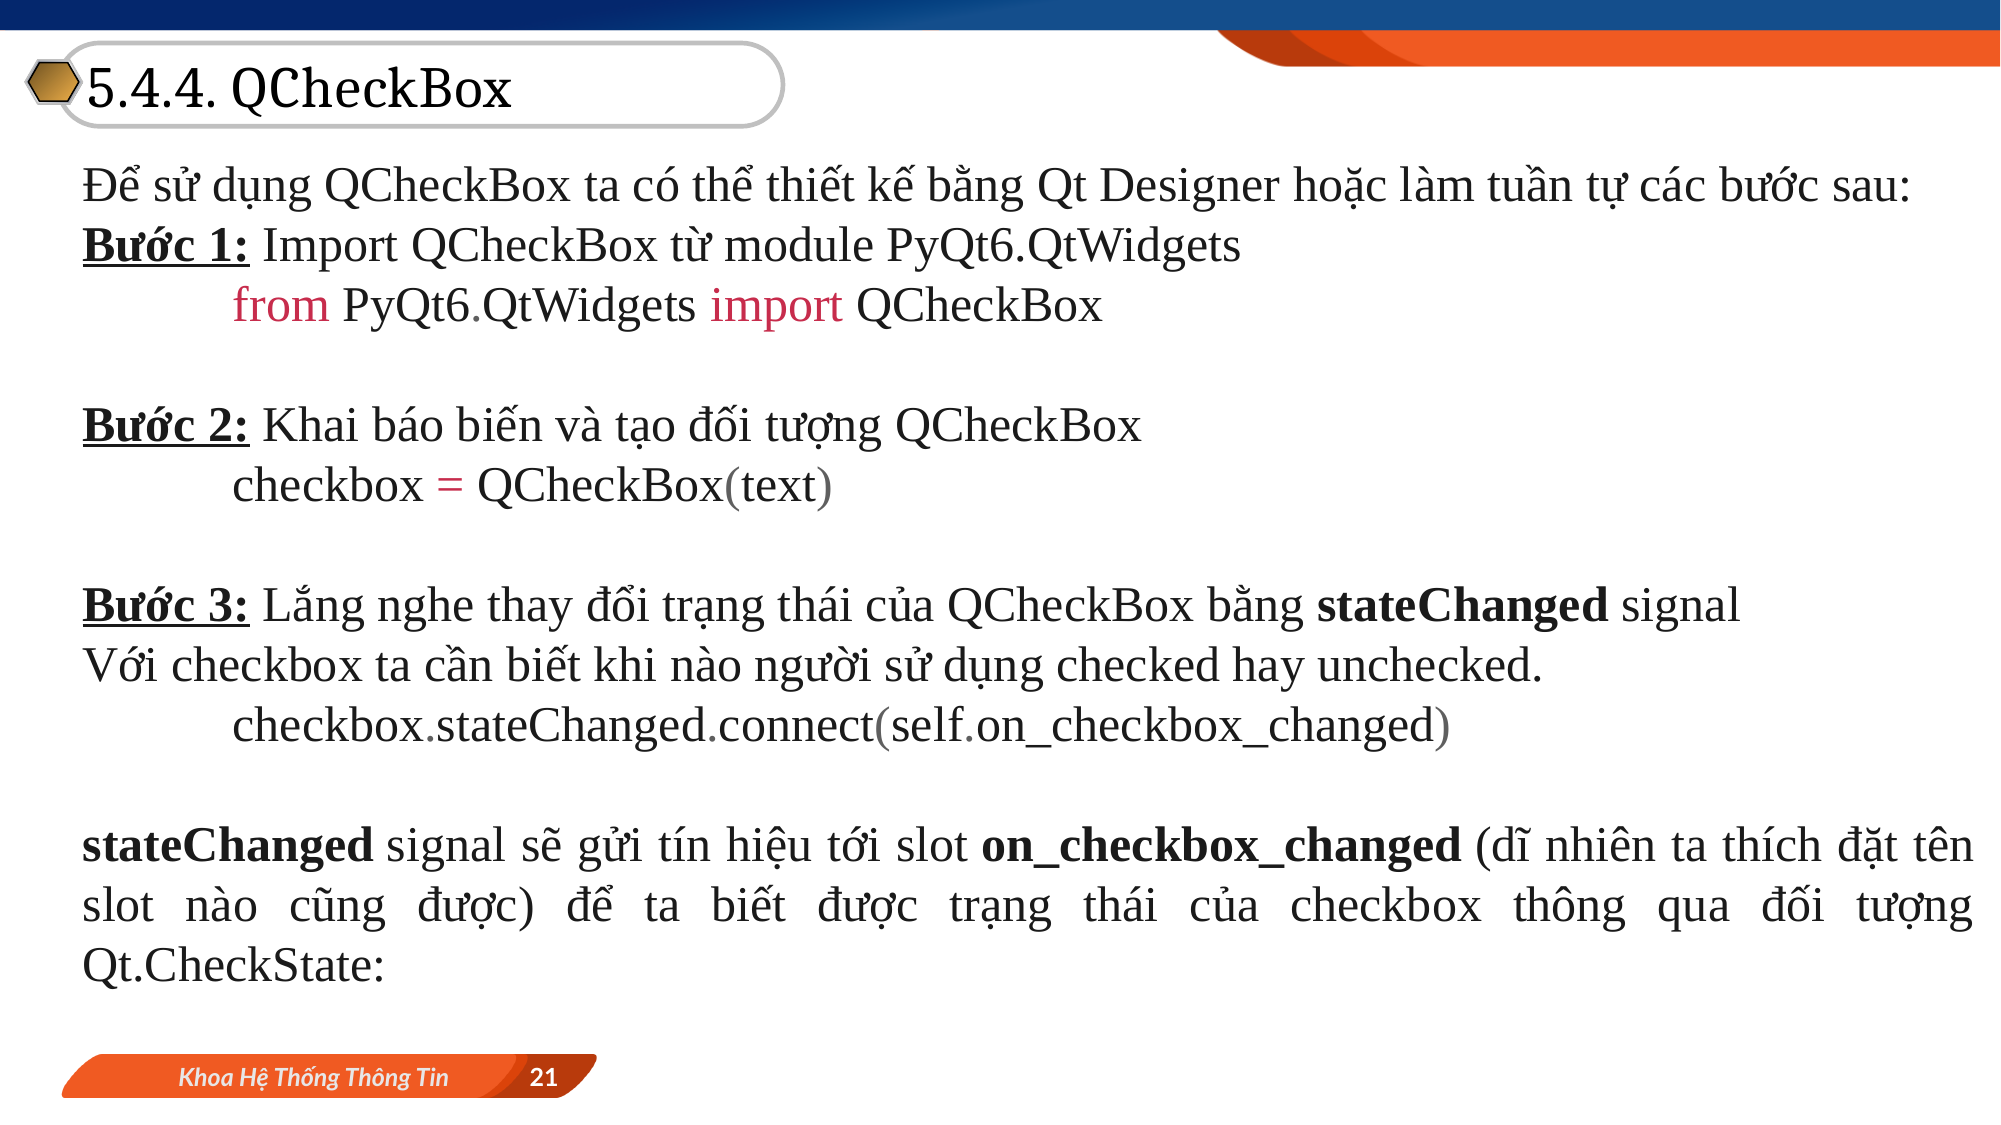

5.4.4. QCheckBox

Để sử dụng QCheckBox ta có thể thiết kế bằng Qt Designer hoặc làm tuần tự các bước sau:
Bước 1: Import QCheckBox từ module PyQt6.QtWidgets
	from PyQt6.QtWidgets import QCheckBox

Bước 2: Khai báo biến và tạo đối tượng QCheckBox
	checkbox = QCheckBox(text)

Bước 3: Lắng nghe thay đổi trạng thái của QCheckBox bằng stateChanged signal
Với checkbox ta cần biết khi nào người sử dụng checked hay unchecked.
	checkbox.stateChanged.connect(self.on_checkbox_changed)

stateChanged signal sẽ gửi tín hiệu tới slot on_checkbox_changed (dĩ nhiên ta thích đặt tên slot nào cũng được) để ta biết được trạng thái của checkbox thông qua đối tượng Qt.CheckState:
21
Khoa Hệ Thống Thông Tin